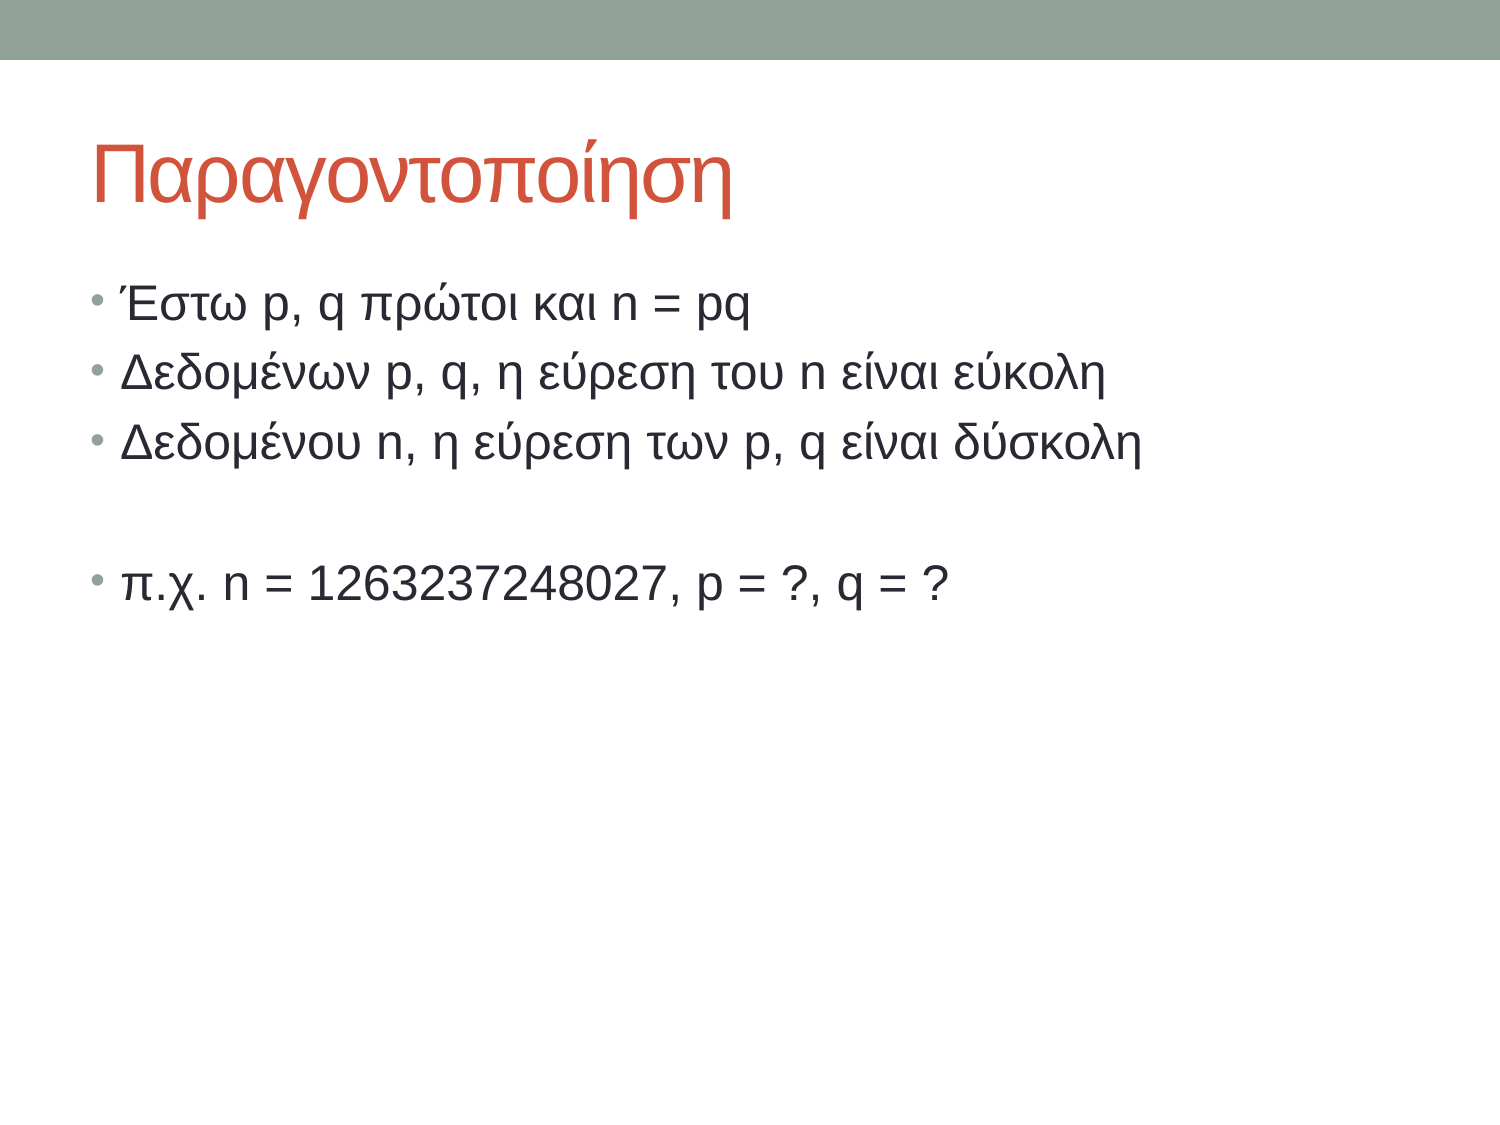

# Παραγοντοποίηση
Έστω p, q πρώτοι και n = pq
Δεδομένων p, q, η εύρεση του n είναι εύκολη
Δεδομένου n, η εύρεση των p, q είναι δύσκολη

π.χ. n = 1263237248027, p = ?, q = ?